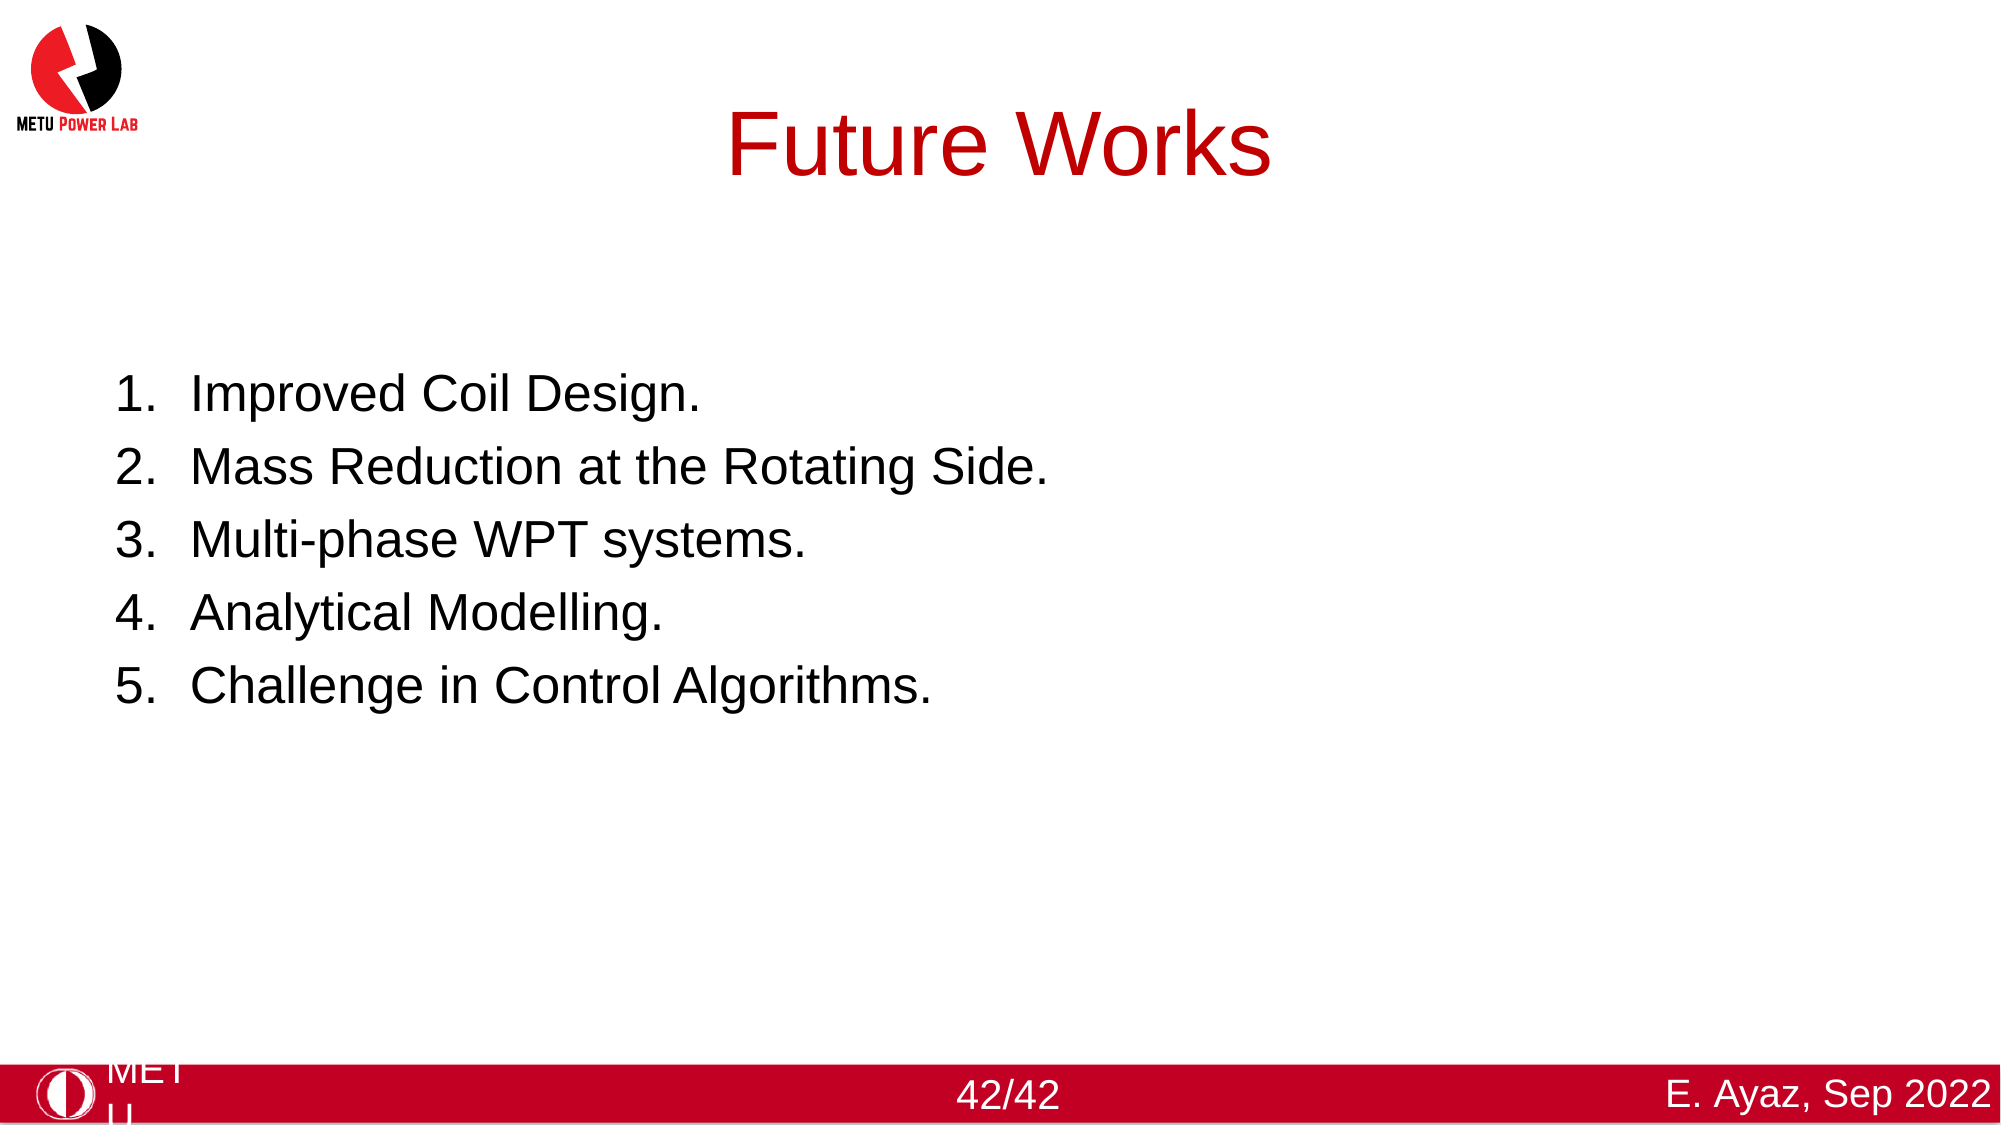

# Future Works

Improved Coil Design.
Mass Reduction at the Rotating Side.
Multi-phase WPT systems.
Analytical Modelling.
Challenge in Control Algorithms.